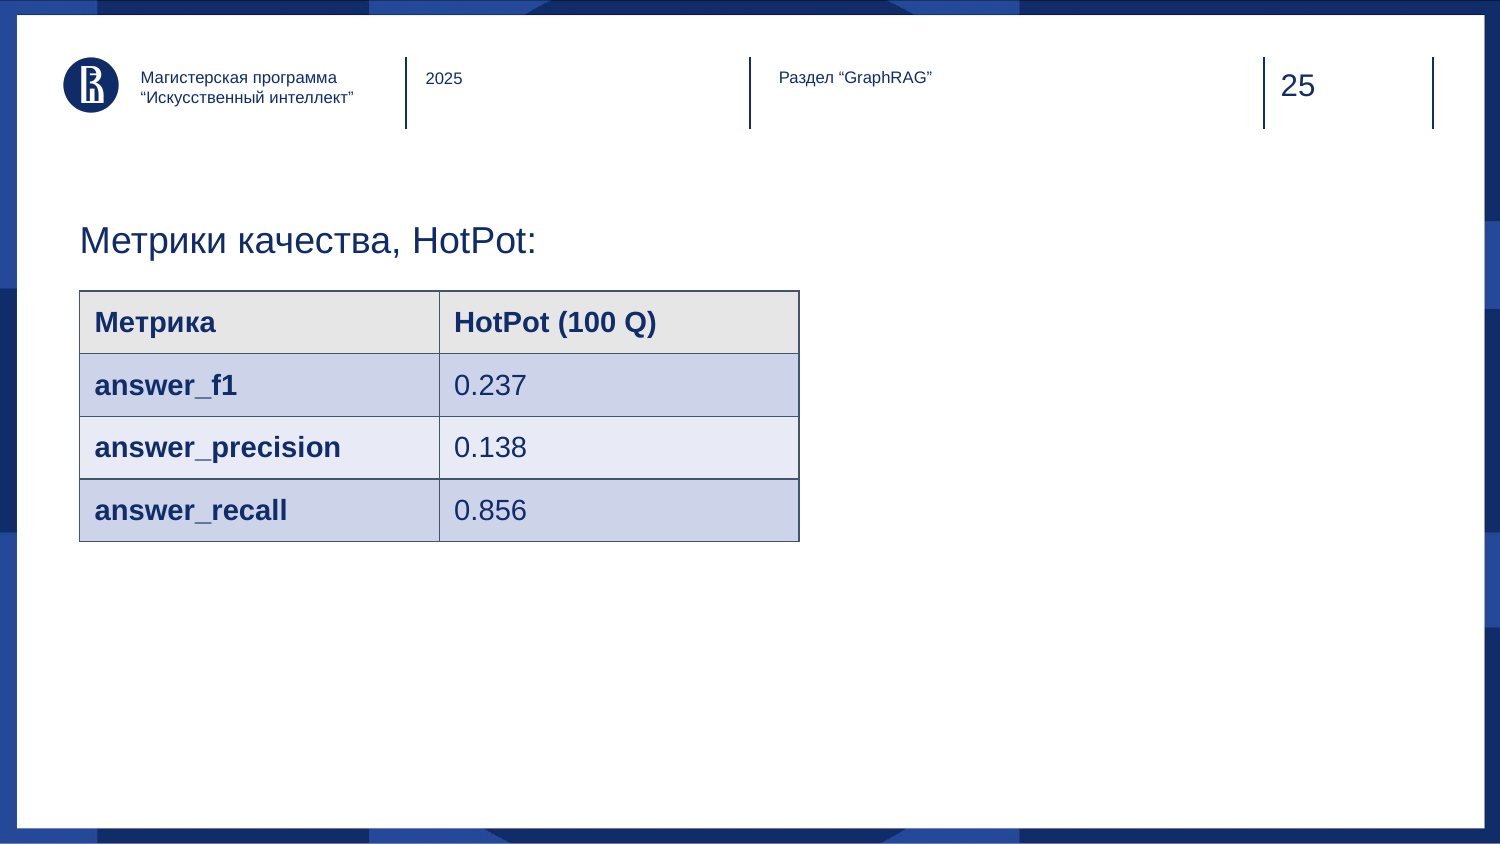

Магистерская программа
“Искусственный интеллект”
Раздел “GraphRAG”
2025
# Метрики качества, HotPot:
| Метрика | HotPot (100 Q) |
| --- | --- |
| answer\_f1 | 0.237 |
| answer\_precision | 0.138 |
| answer\_recall | 0.856 |